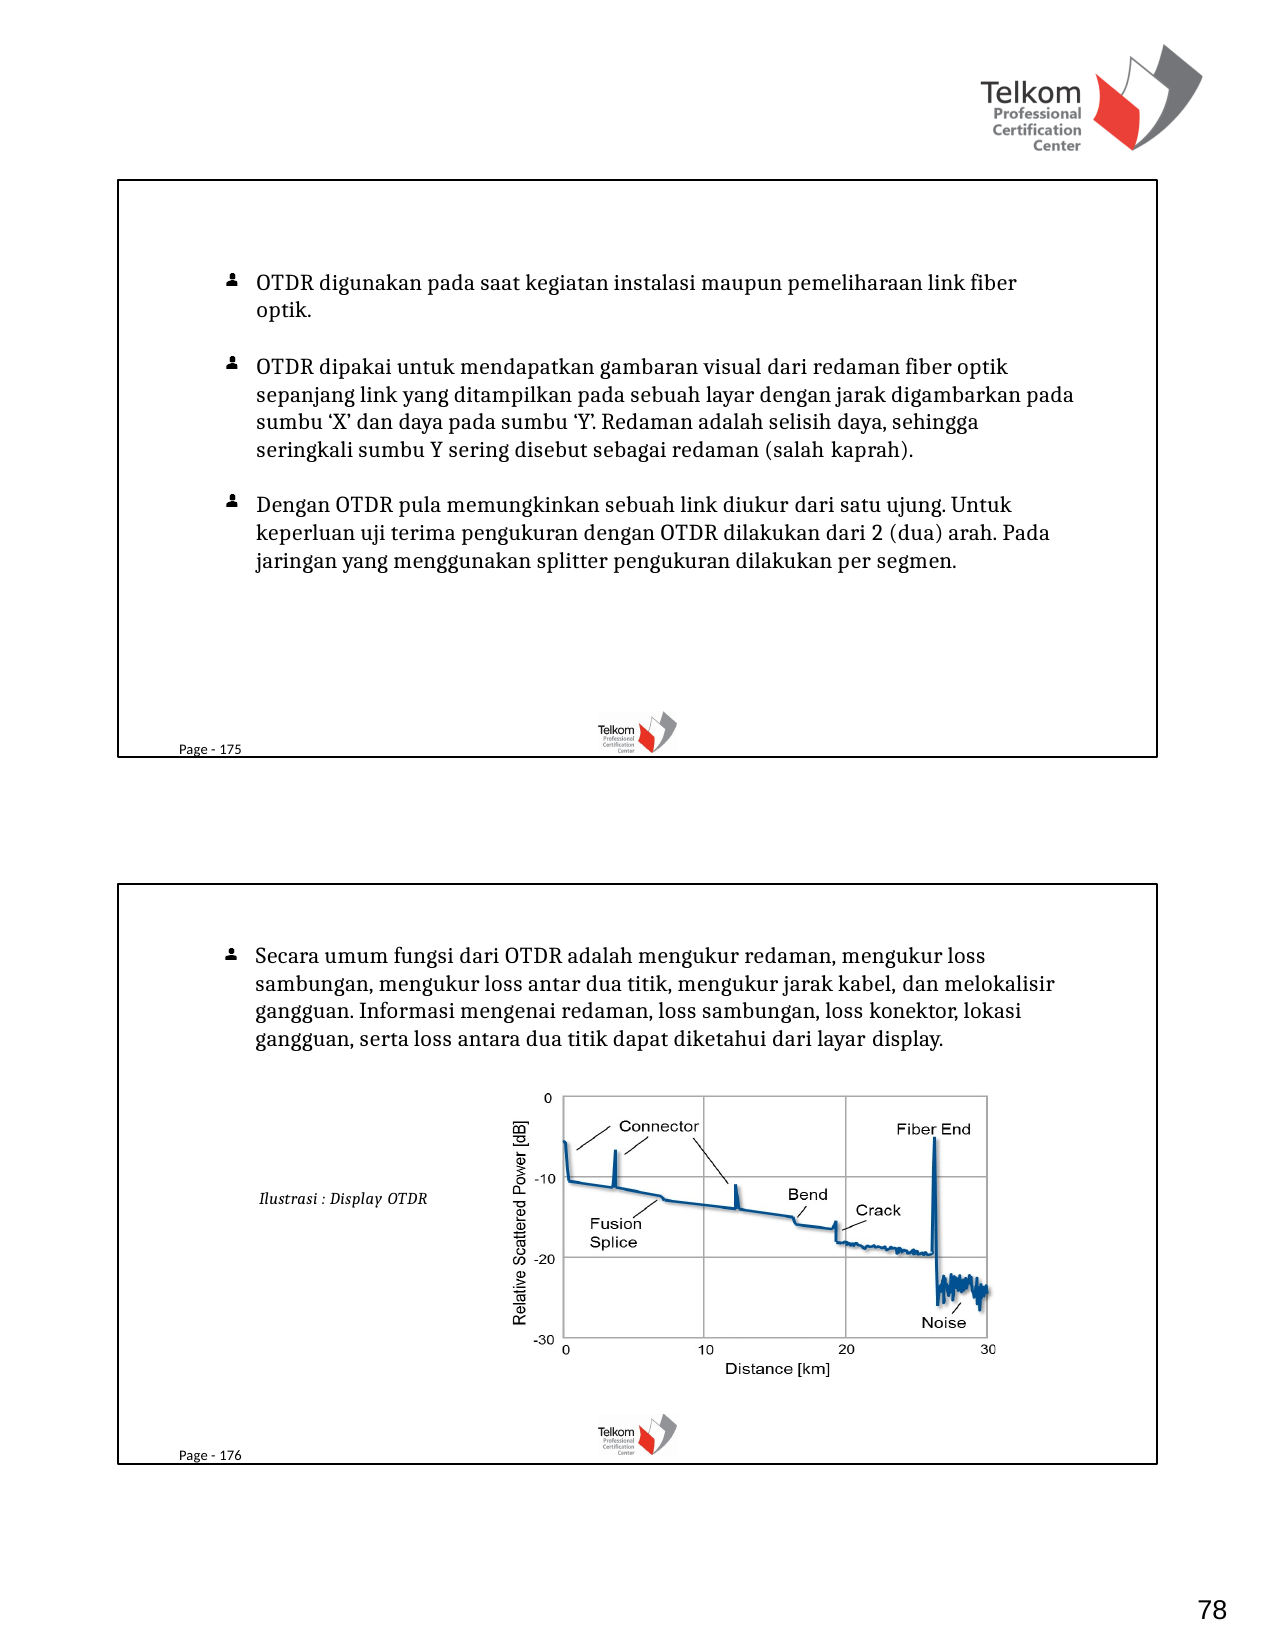

OTDR digunakan pada saat kegiatan instalasi maupun pemeliharaan link fiber  optik.

OTDR dipakai untuk mendapatkan gambaran visual dari redaman fiber optik  sepanjang link yang ditampilkan pada sebuah layar dengan jarak digambarkan pada  sumbu ‘X’ dan daya pada sumbu ‘Y’. Redaman adalah selisih daya, sehingga  seringkali sumbu Y sering disebut sebagai redaman (salah kaprah).

Dengan OTDR pula memungkinkan sebuah link diukur dari satu ujung. Untuk  keperluan uji terima pengukuran dengan OTDR dilakukan dari 2 (dua) arah. Pada  jaringan yang menggunakan splitter pengukuran dilakukan per segmen.

Page - 175

Secara umum fungsi dari OTDR adalah mengukur redaman, mengukur loss  sambungan, mengukur loss antar dua titik, mengukur jarak kabel, dan melokalisir  gangguan. Informasi mengenai redaman, loss sambungan, loss konektor, lokasi  gangguan, serta loss antara dua titik dapat diketahui dari layar display.

Ilustrasi : Display OTDR

Page - 176

78